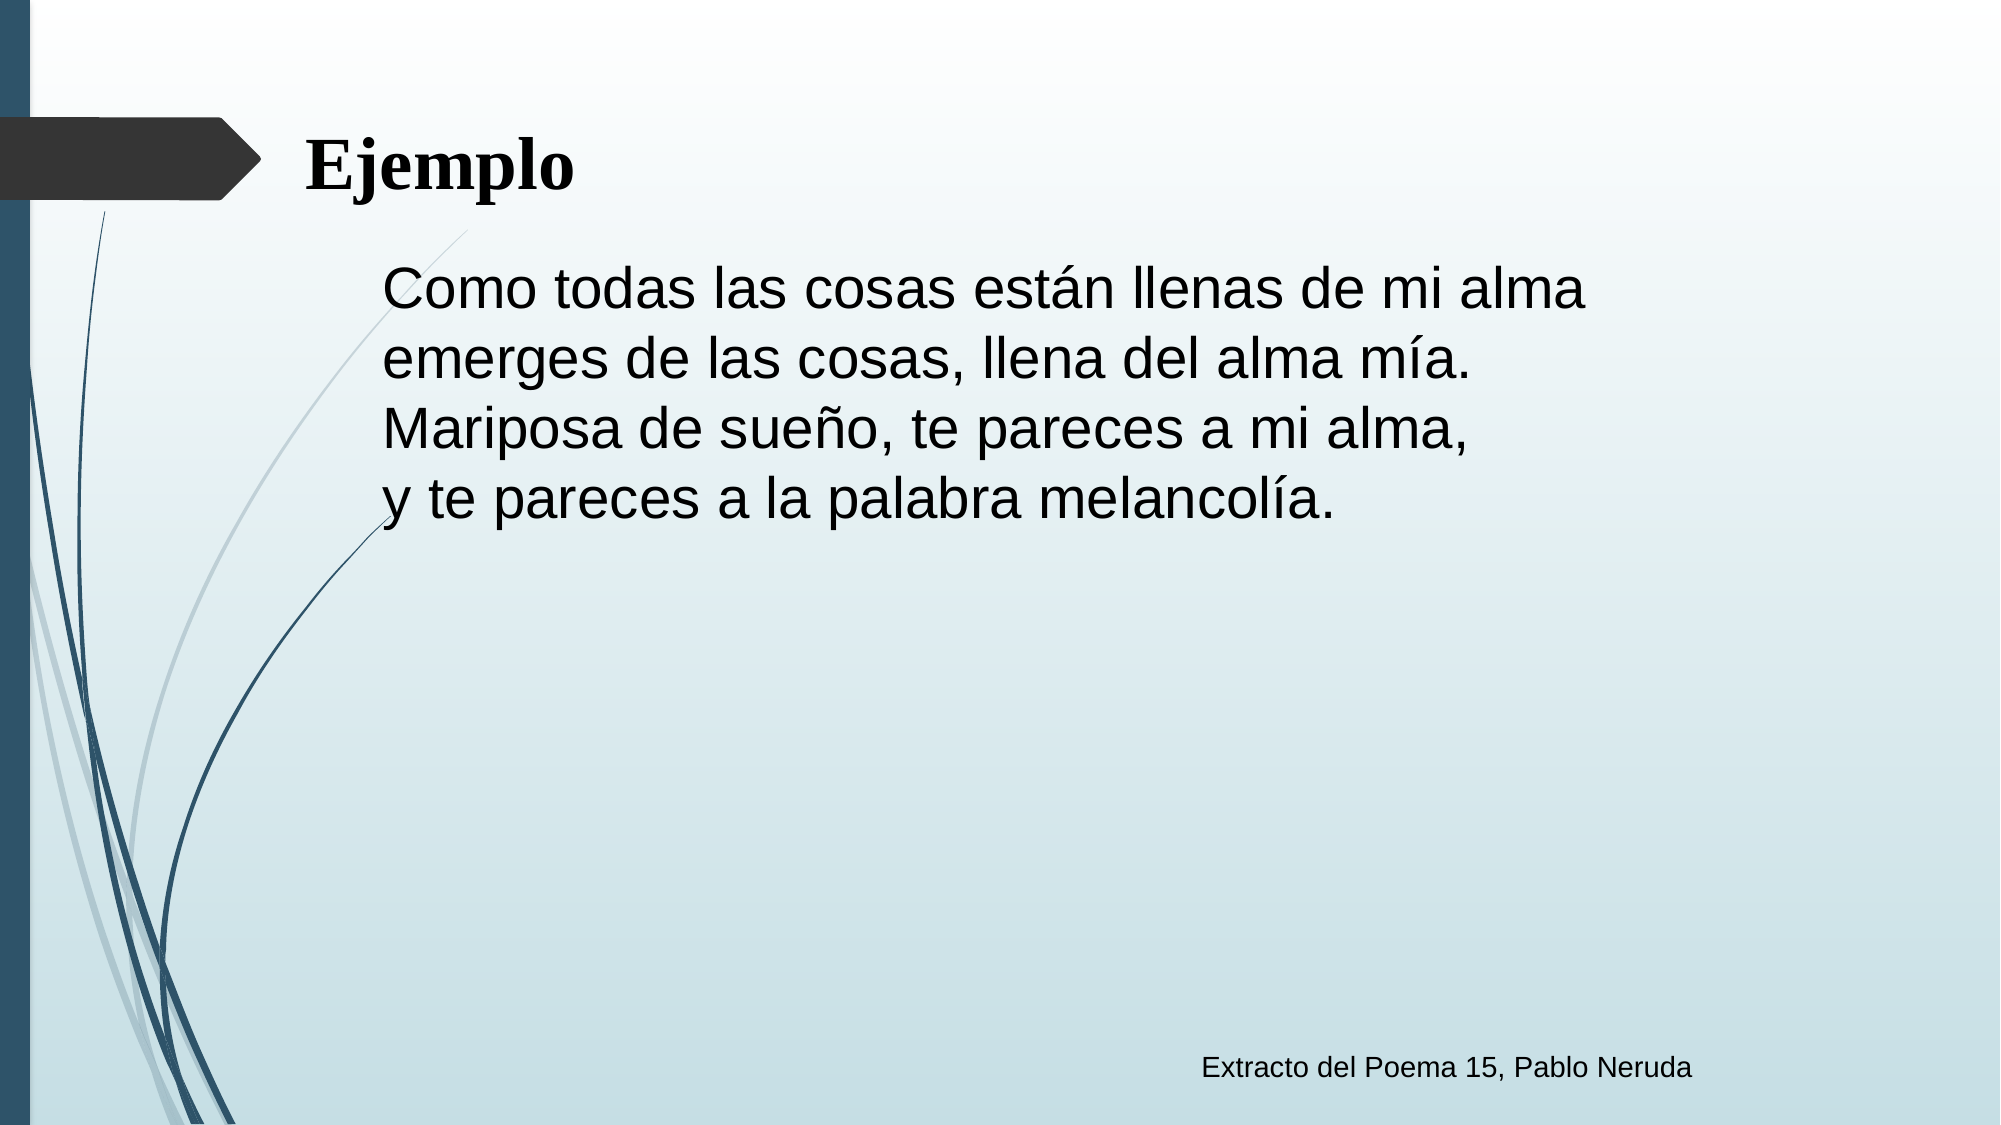

Ejemplo
Como todas las cosas están llenas de mi alma
emerges de las cosas, llena del alma mía.
Mariposa de sueño, te pareces a mi alma,
y te pareces a la palabra melancolía.

Como todas las cosas están llenas de mi alma… Como todas las cosas están llenas de mi alma…
Como todas las cosas están llenas de mi alma…

Extracto del Poema 15, Pablo Neruda